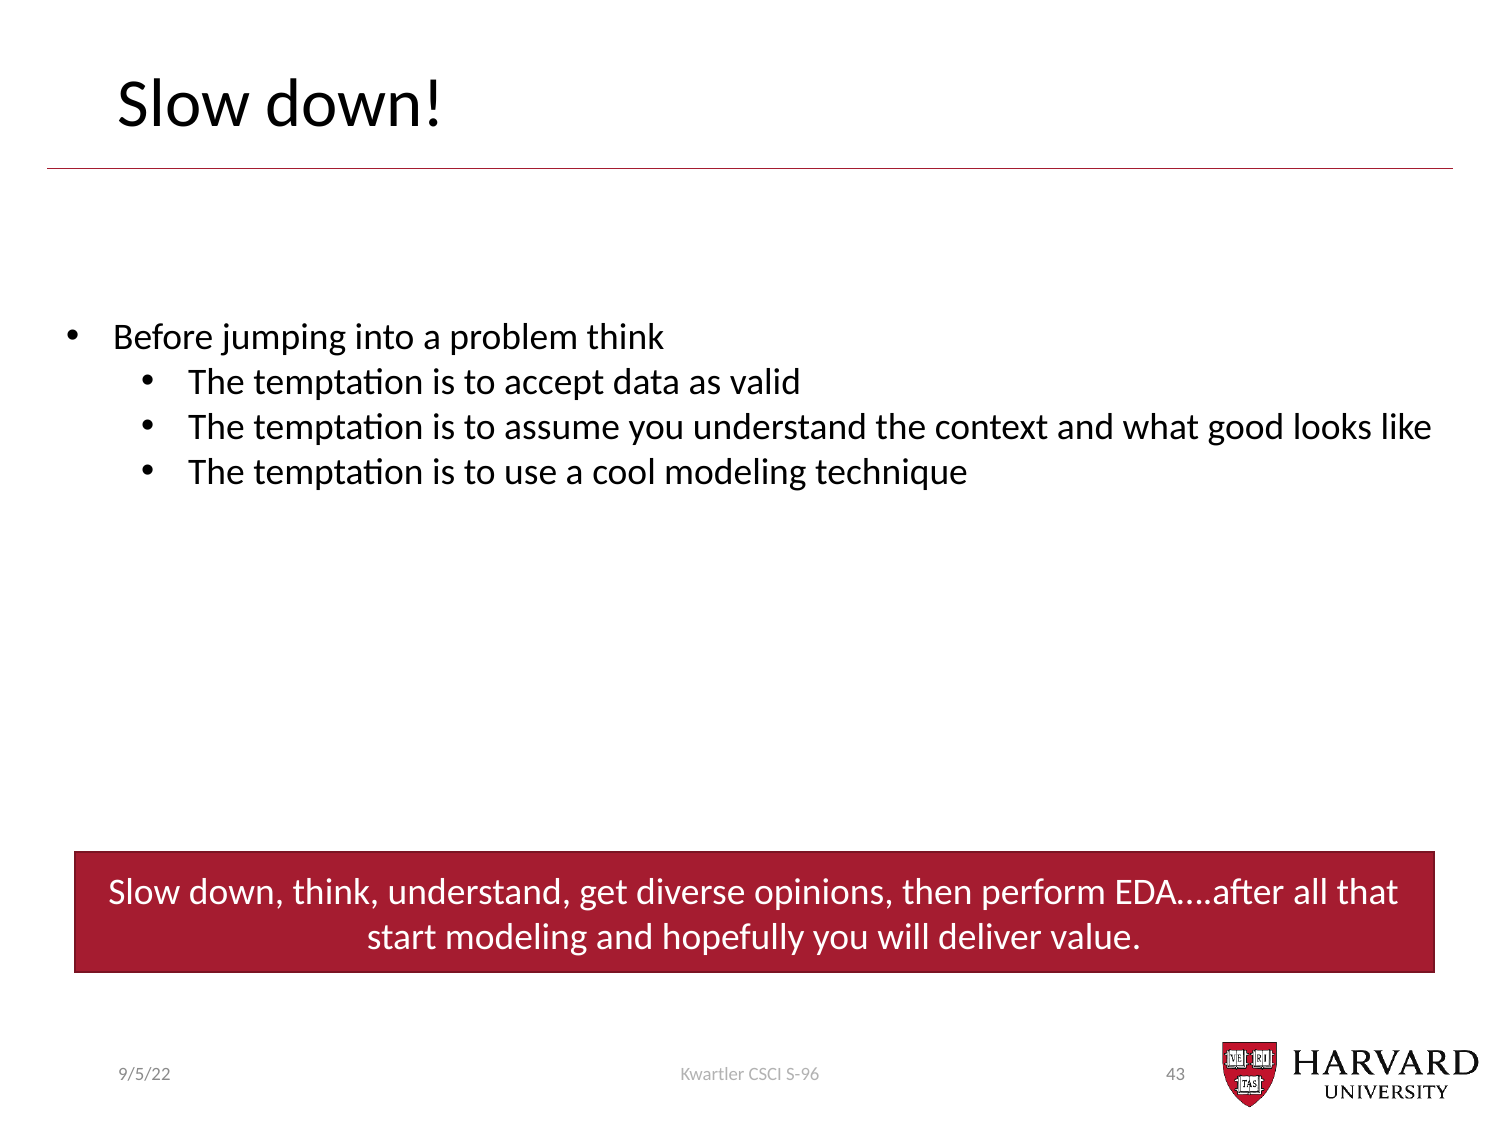

# Slow down!
Before jumping into a problem think
The temptation is to accept data as valid
The temptation is to assume you understand the context and what good looks like
The temptation is to use a cool modeling technique
Slow down, think, understand, get diverse opinions, then perform EDA….after all that start modeling and hopefully you will deliver value.
9/5/22
Kwartler CSCI S-96
43